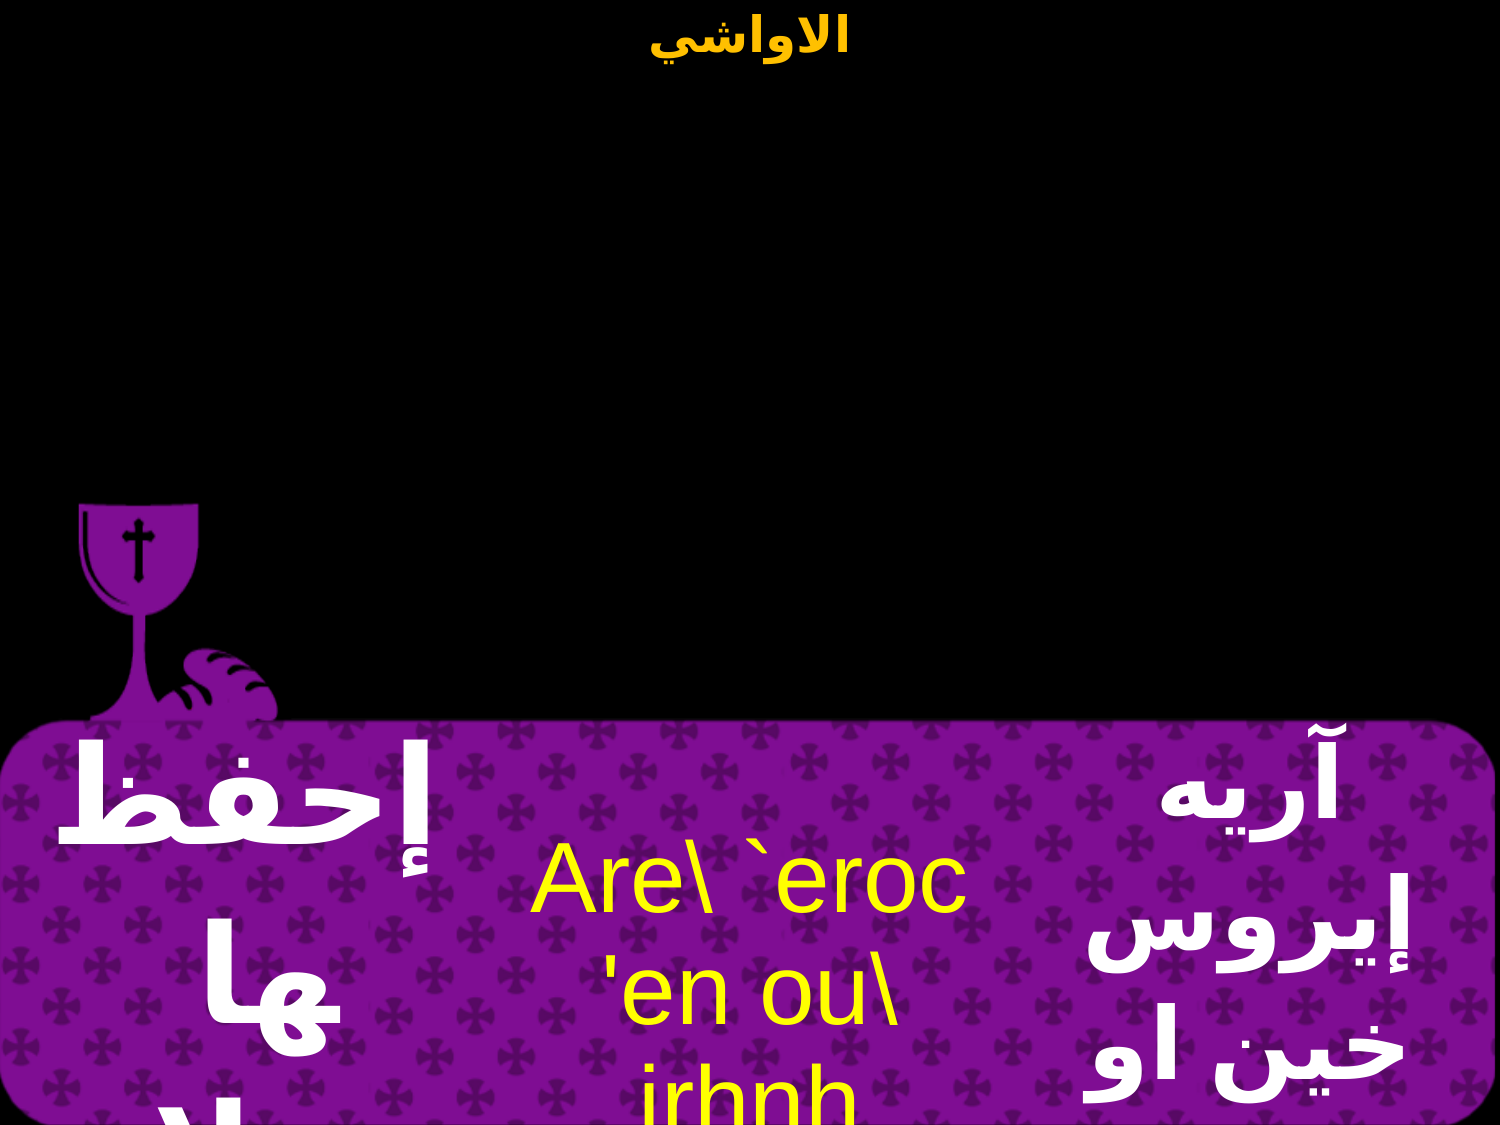

| إحفظها بسلام | Are\ `eroc 'en ou\irhnh | آريه إيروس خين او هيريني |
| --- | --- | --- |